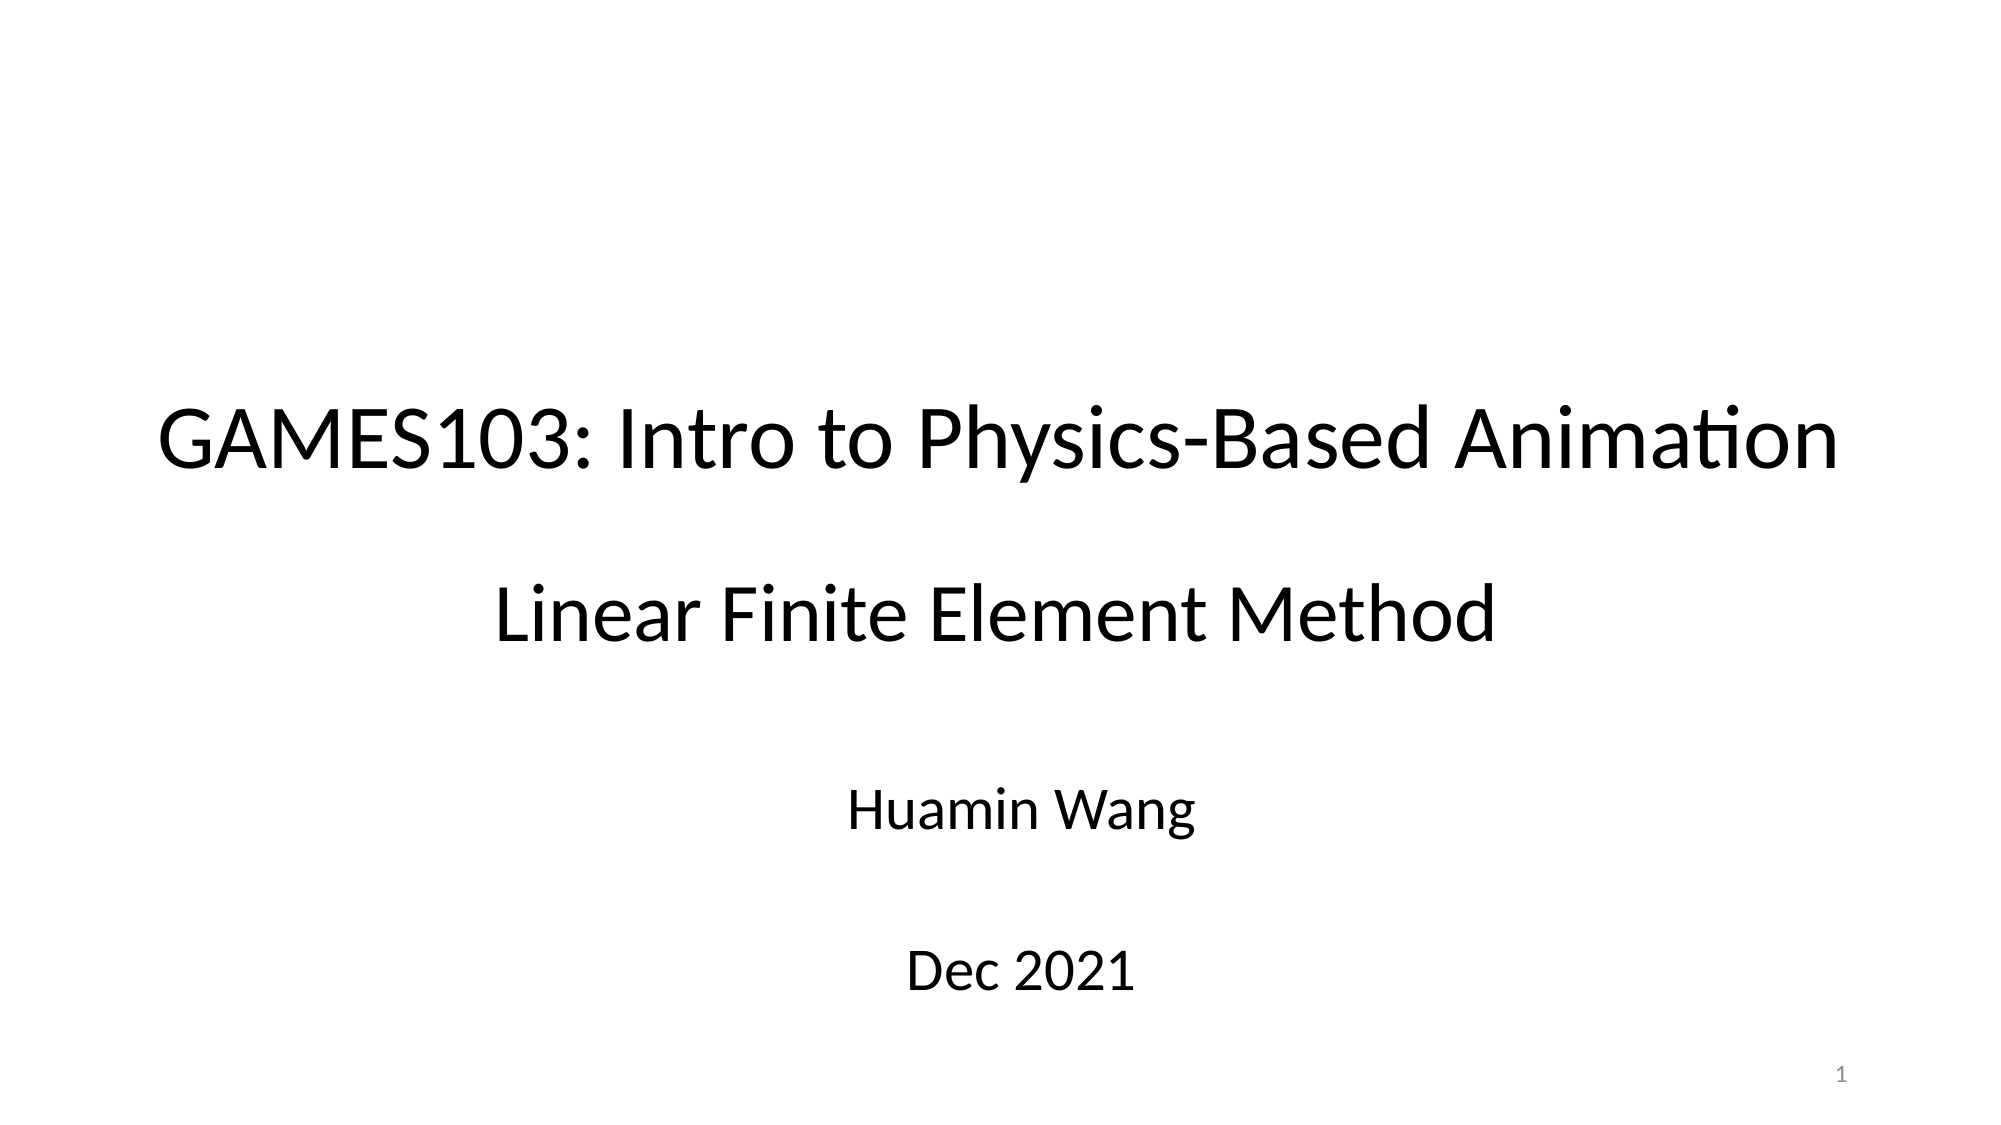

# GAMES103: Intro to Physics-Based Animation
Linear Finite Element Method
Huamin Wang

Dec 2021
1